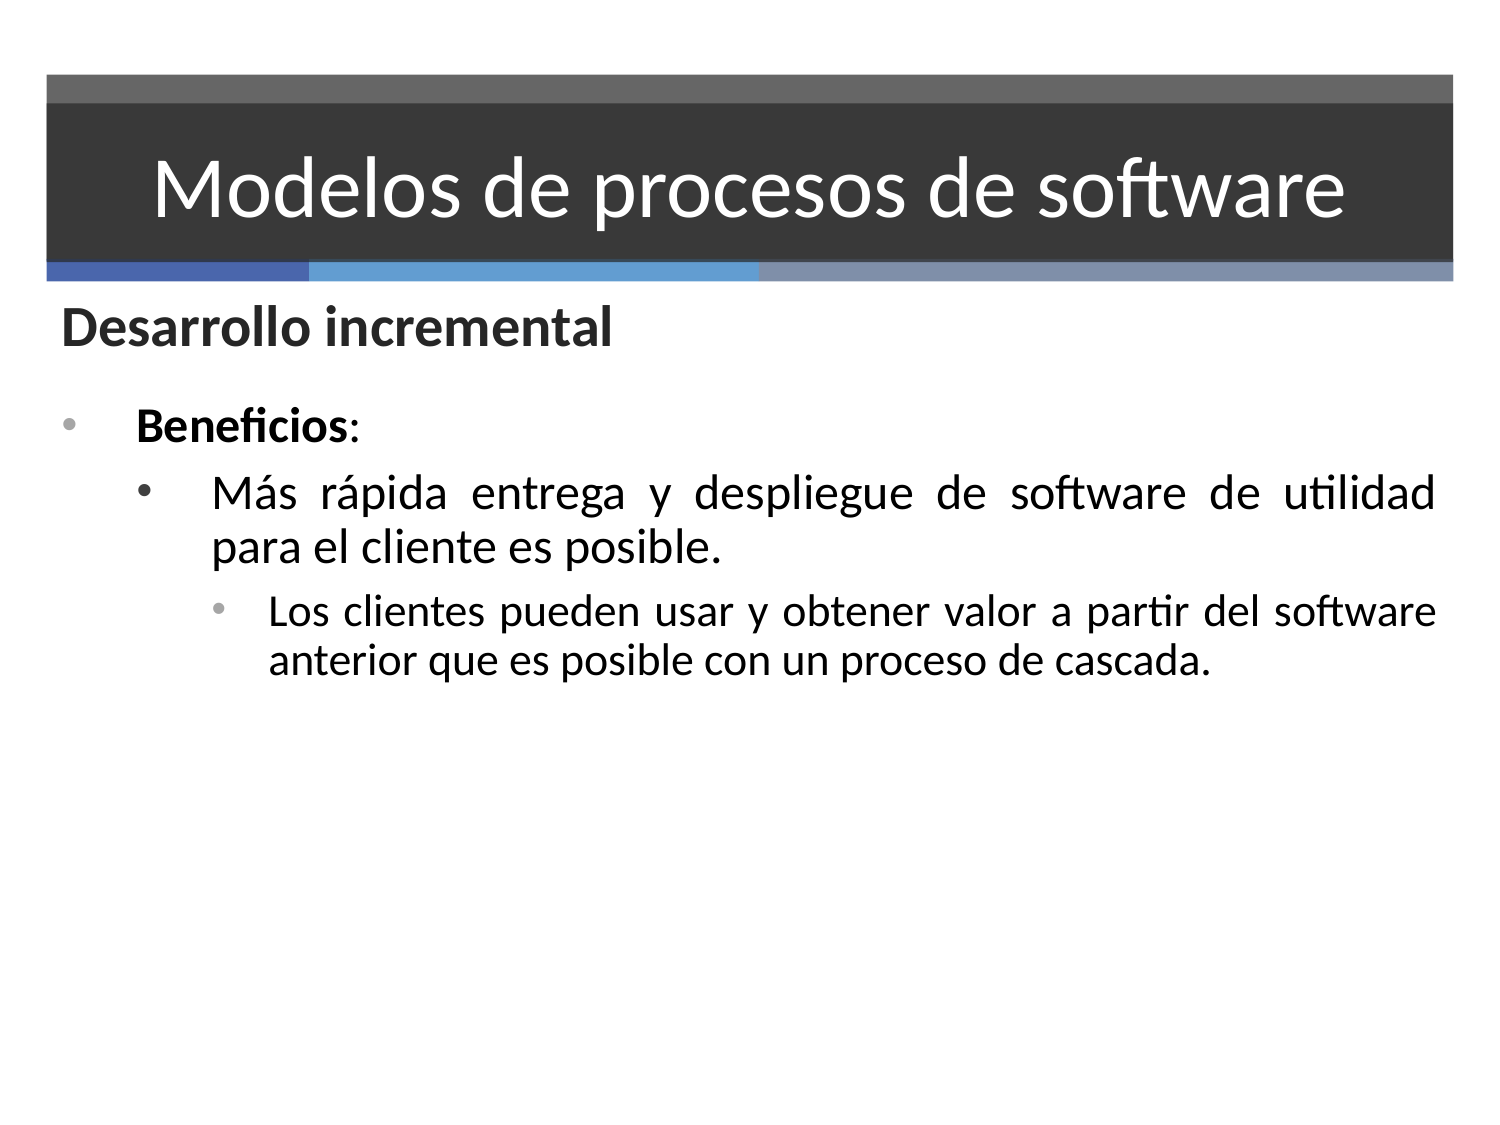

# Modelos de procesos de software
Desarrollo incremental
Beneficios:
Más rápida entrega y despliegue de software de utilidad para el cliente es posible.
Los clientes pueden usar y obtener valor a partir del software anterior que es posible con un proceso de cascada.